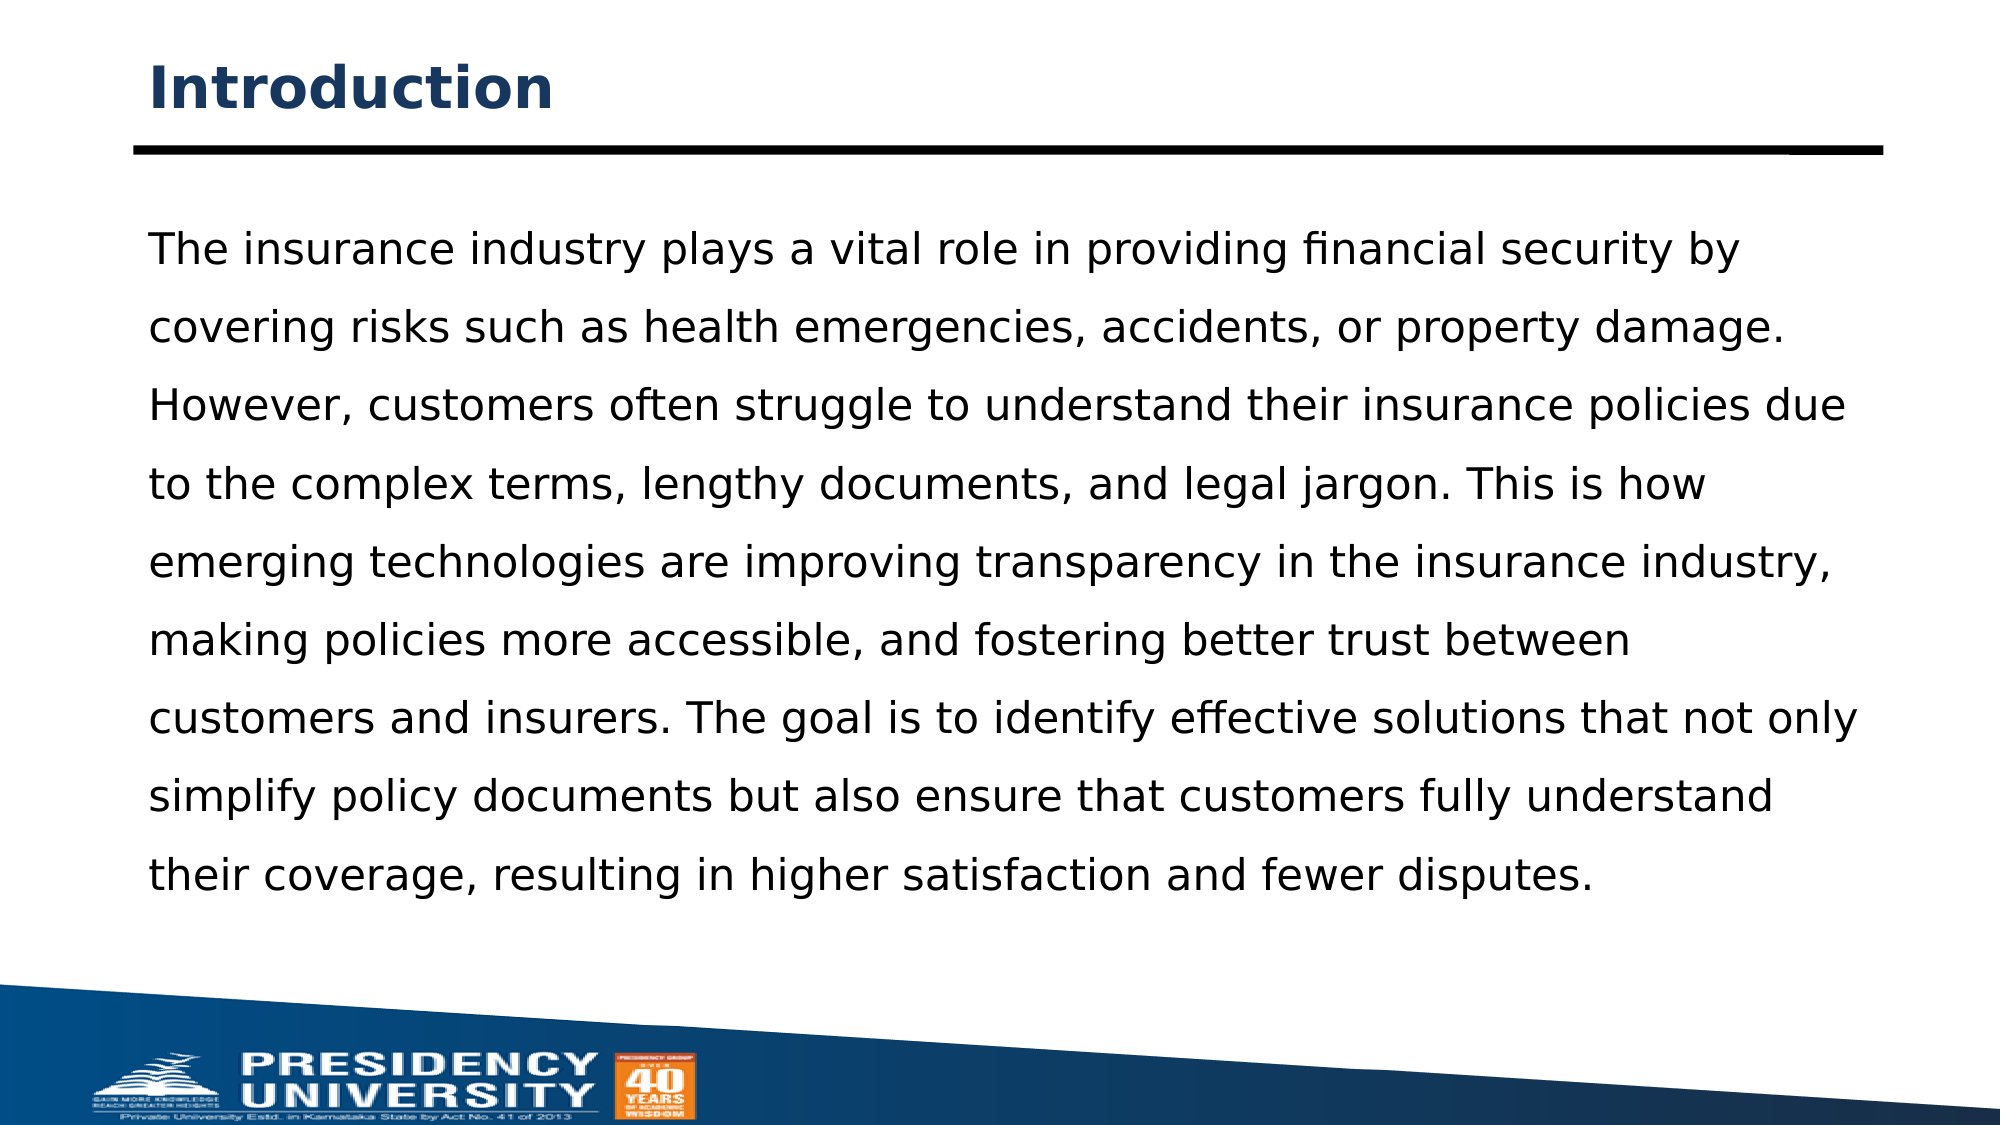

# Introduction
The insurance industry plays a vital role in providing financial security by covering risks such as health emergencies, accidents, or property damage. However, customers often struggle to understand their insurance policies due to the complex terms, lengthy documents, and legal jargon. This is how emerging technologies are improving transparency in the insurance industry, making policies more accessible, and fostering better trust between customers and insurers. The goal is to identify effective solutions that not only simplify policy documents but also ensure that customers fully understand their coverage, resulting in higher satisfaction and fewer disputes.